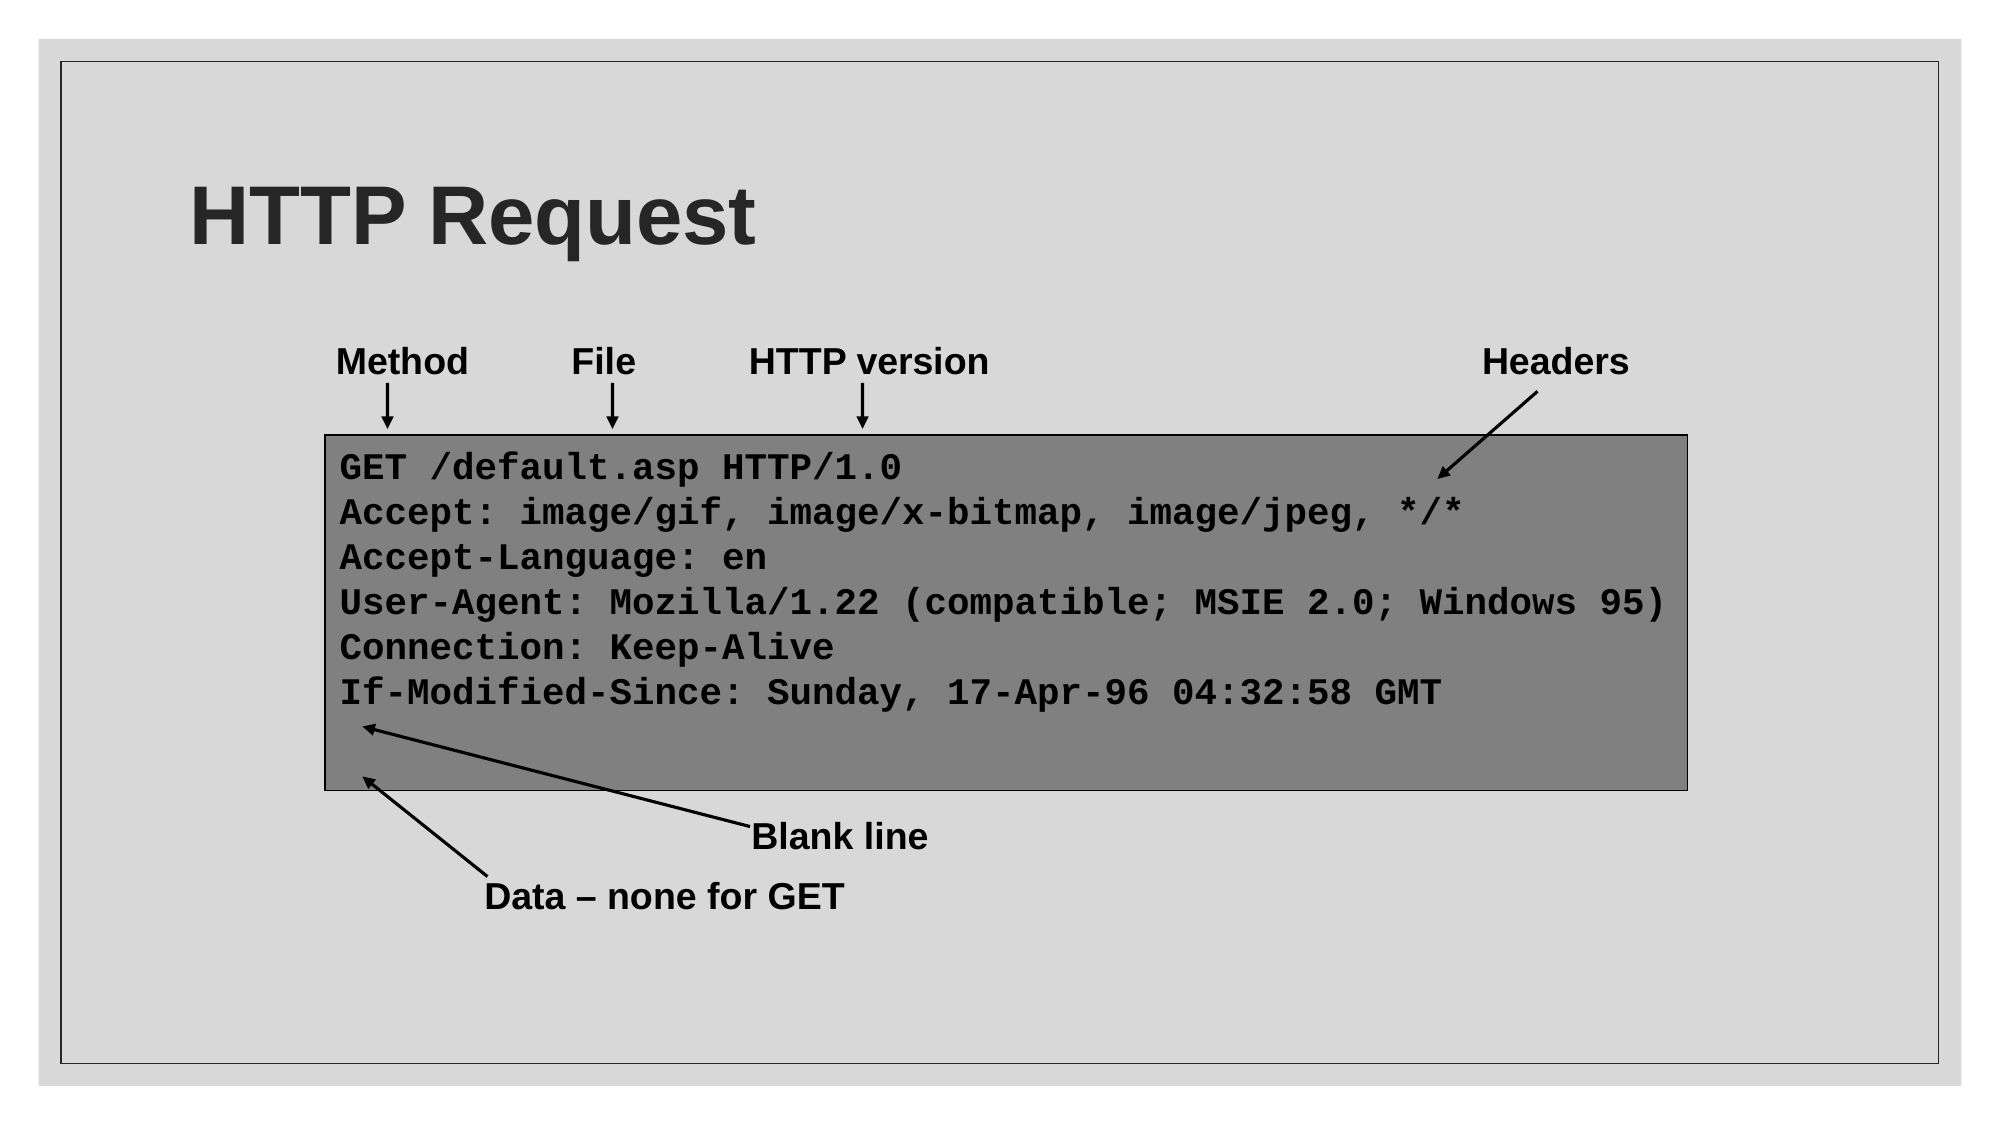

# HTTP Request
Method
File
HTTP version
Headers

GET /default.asp HTTP/1.0
Accept: image/gif, image/x-bitmap, image/jpeg, */*
Accept-Language: en
User-Agent: Mozilla/1.22 (compatible; MSIE 2.0; Windows 95)
Connection: Keep-Alive
If-Modified-Since: Sunday, 17-Apr-96 04:32:58 GMT

Blank line
Data – none for GET